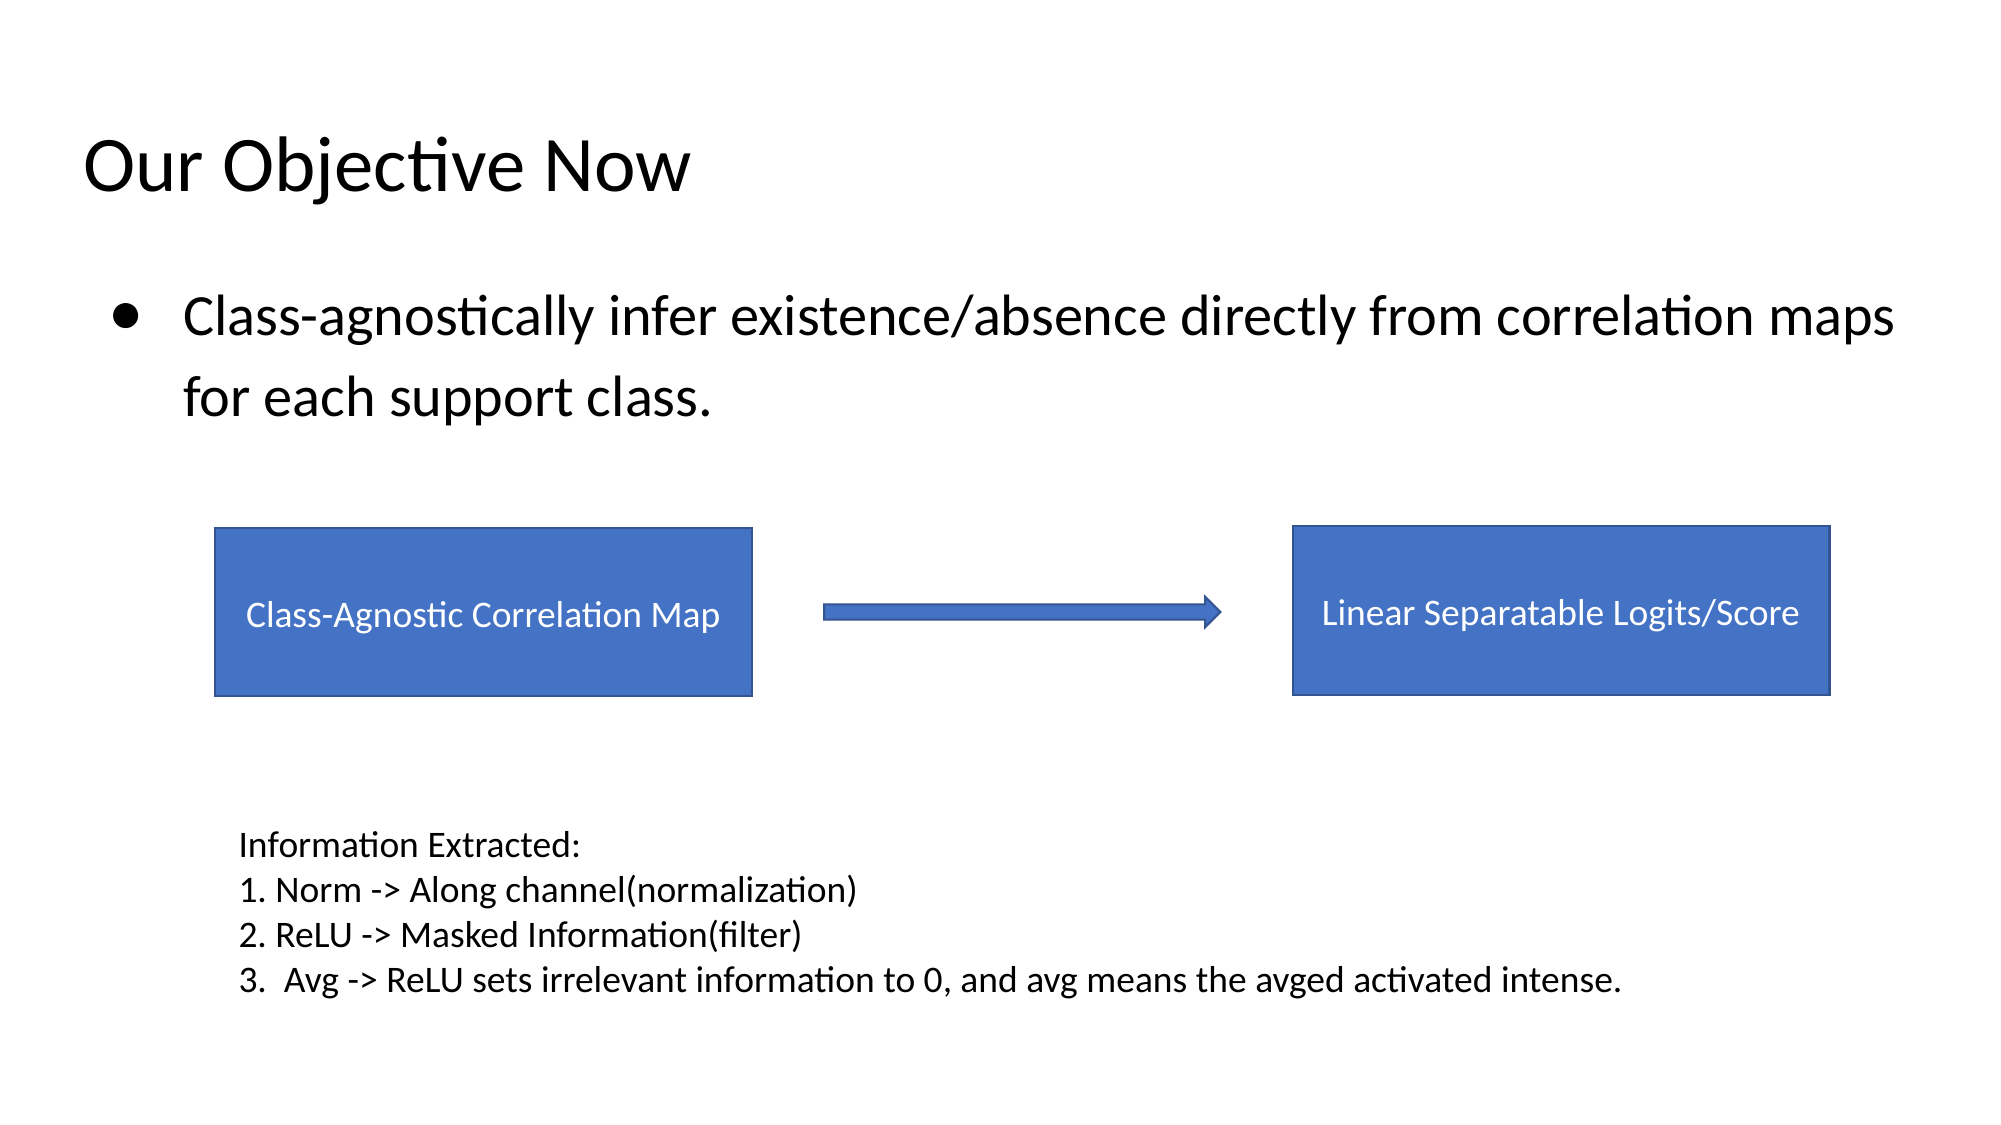

# Our Objective Now
Class-agnostically infer existence/absence directly from correlation maps for each support class.
Linear Separatable Logits/Score
Class-Agnostic Correlation Map

Information Extracted:
1. Norm -> Along channel(normalization)
2. ReLU -> Masked Information(filter)
3.  Avg -> ReLU sets irrelevant information to 0, and avg means the avged activated intense.